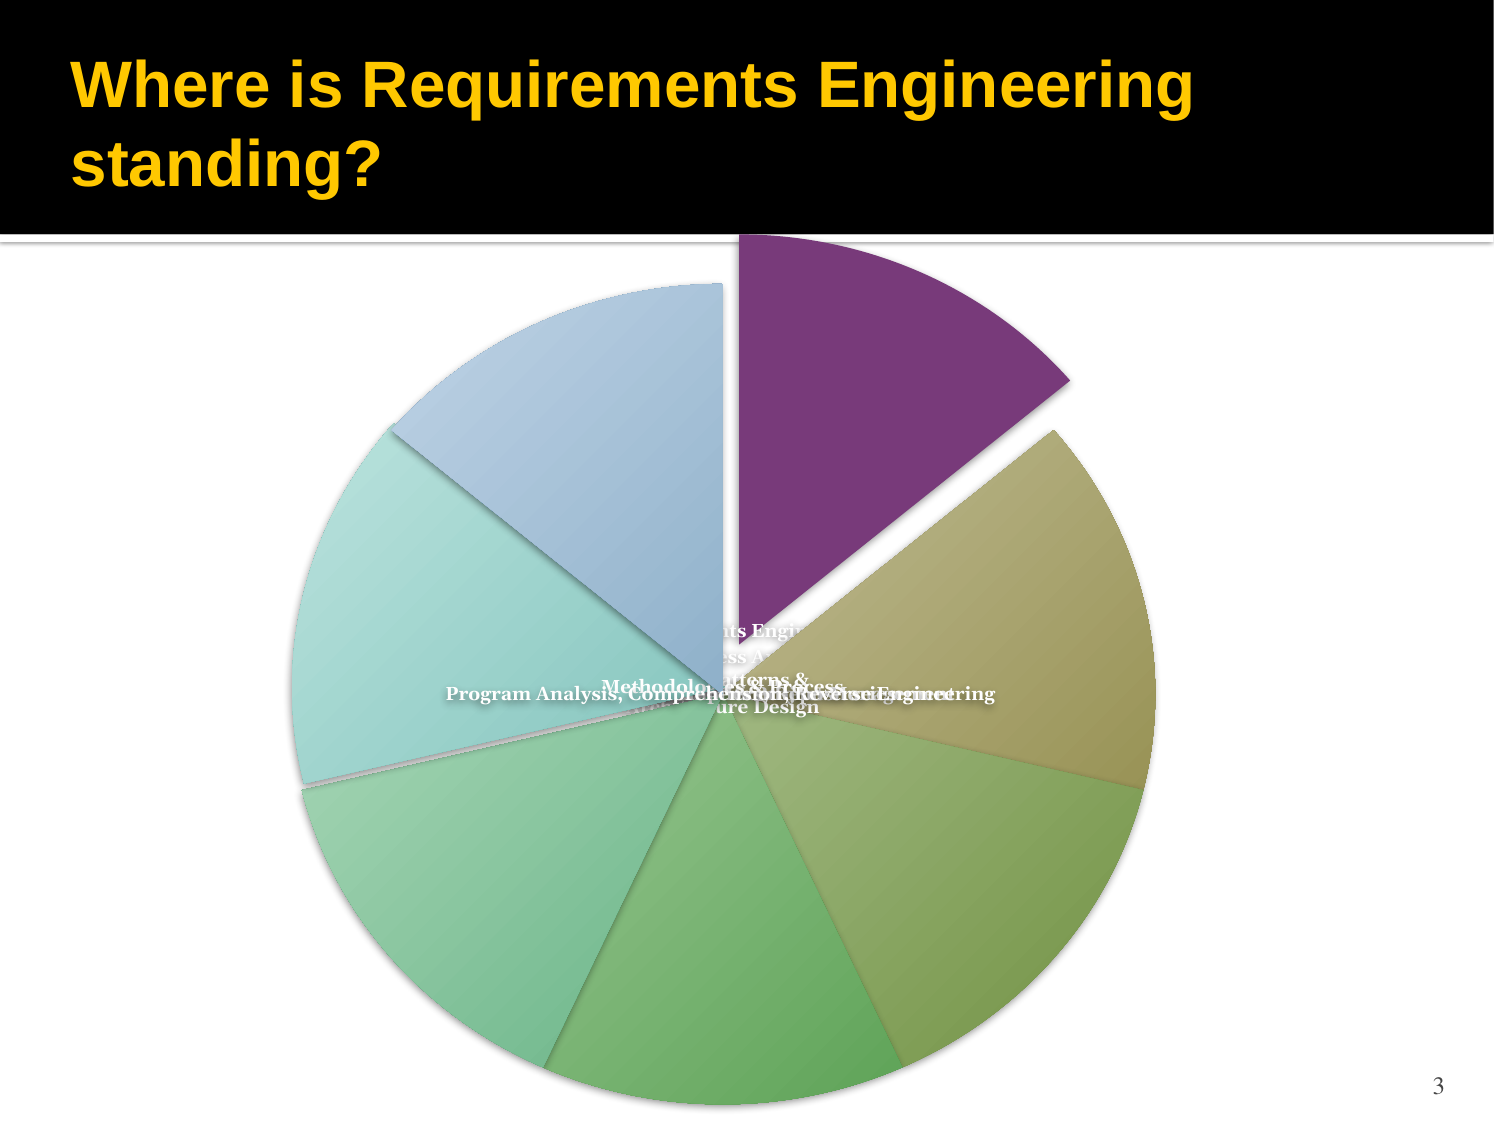

# Where is Requirements Engineering standing?
Requirements Engineering
& Business Analysis
Planning, Cost Estimation, Project Management
Test &Verification
Design Patterns &
Architecture Design
Languages, Compilers, Repositories
Methodologies & Process
Program Analysis, Comprehension, Reverse Engineering
3